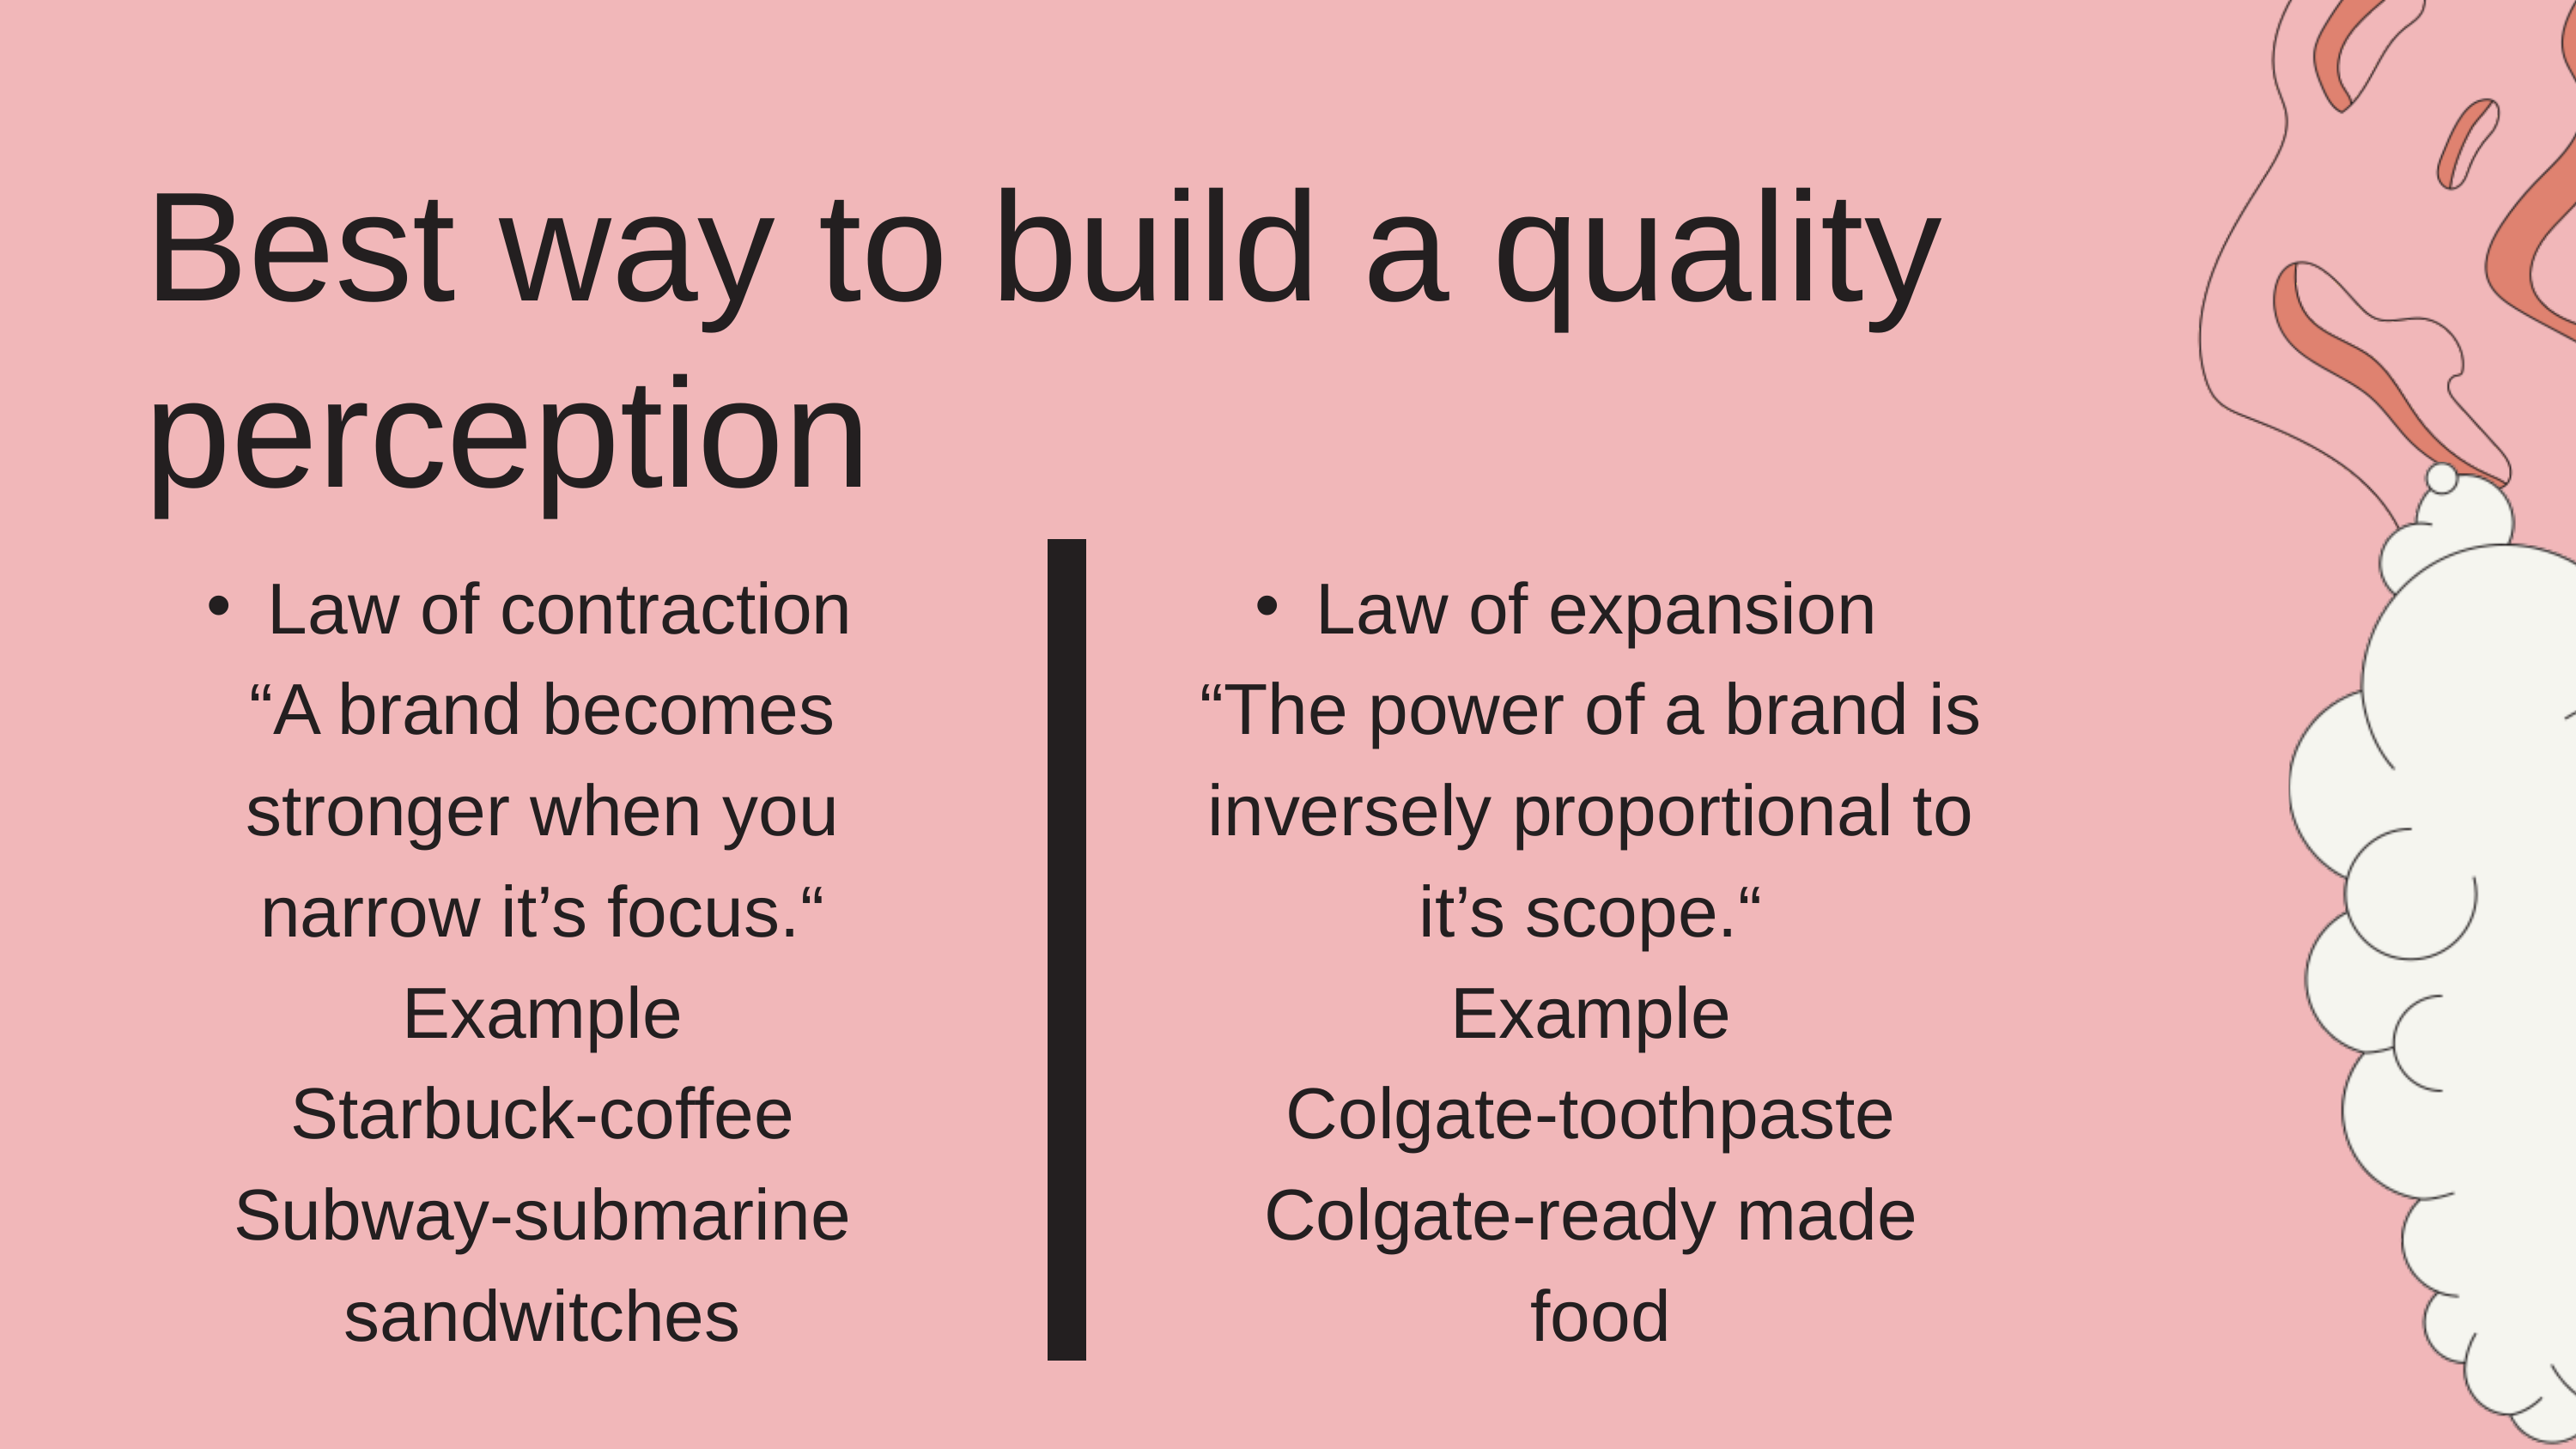

Best way to build a quality perception

Law of contraction
“A brand becomes stronger when you narrow it’s focus.“
Example
Starbuck-coffee
Subway-submarine sandwitches

Law of expansion
“The power of a brand is inversely proportional to it’s scope.“
Example
Colgate-toothpaste
Colgate-ready made
 food